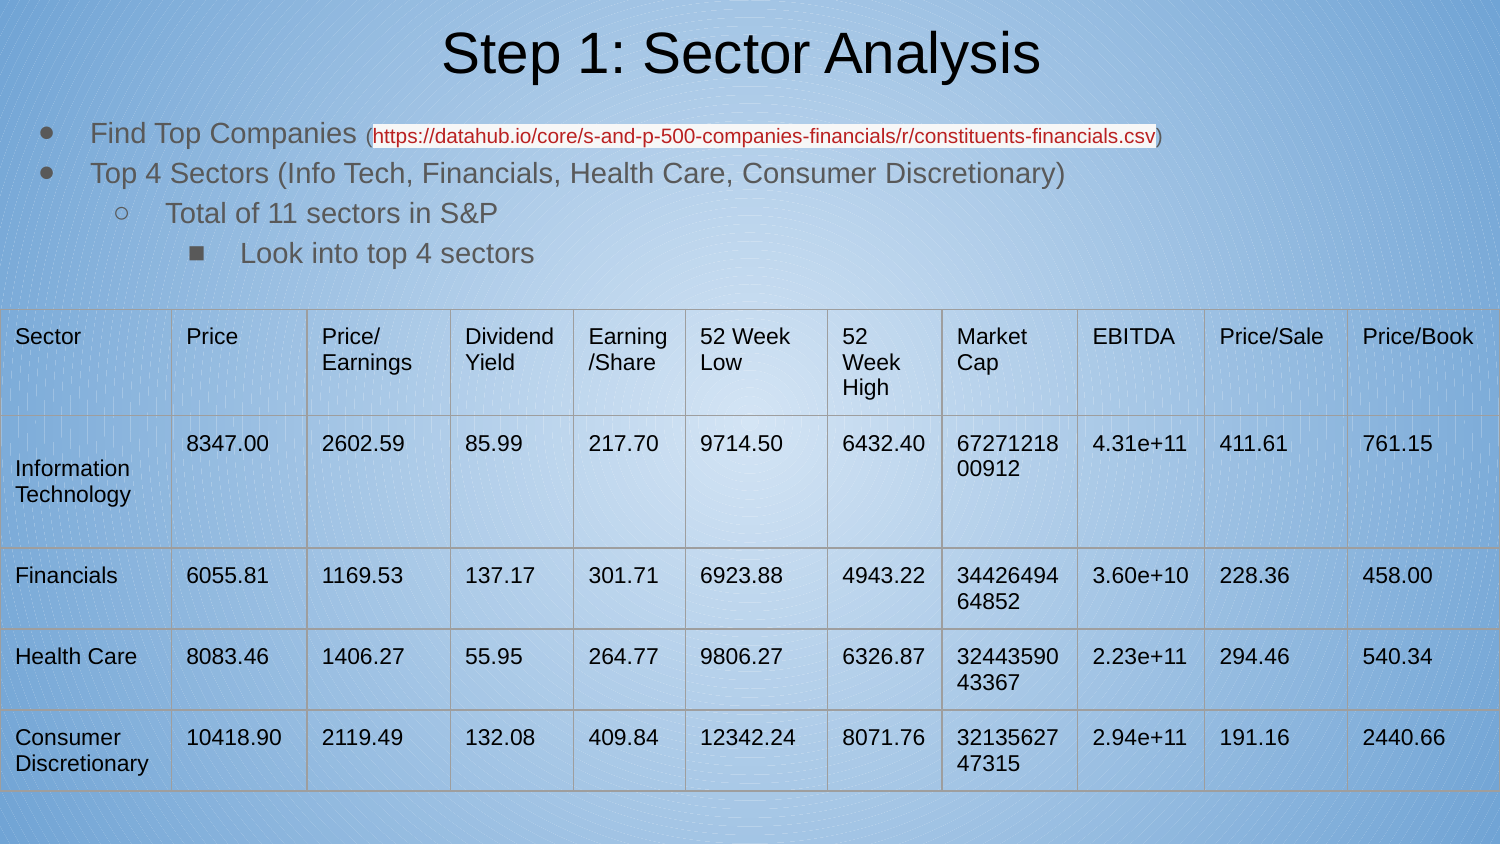

# Step 1: Sector Analysis
Find Top Companies (https://datahub.io/core/s-and-p-500-companies-financials/r/constituents-financials.csv)
Top 4 Sectors (Info Tech, Financials, Health Care, Consumer Discretionary)
Total of 11 sectors in S&P
Look into top 4 sectors

| Sector | Price | Price/ Earnings | Dividend Yield | Earning/Share | 52 Week Low | 52 Week High | Market Cap | EBITDA | Price/Sale | Price/Book |
| --- | --- | --- | --- | --- | --- | --- | --- | --- | --- | --- |
| Information Technology | 8347.00 | 2602.59 | 85.99 | 217.70 | 9714.50 | 6432.40 | 6727121800912 | 4.31e+11 | 411.61 | 761.15 |
| Financials | 6055.81 | 1169.53 | 137.17 | 301.71 | 6923.88 | 4943.22 | 3442649464852 | 3.60e+10 | 228.36 | 458.00 |
| Health Care | 8083.46 | 1406.27 | 55.95 | 264.77 | 9806.27 | 6326.87 | 3244359043367 | 2.23e+11 | 294.46 | 540.34 |
| Consumer Discretionary | 10418.90 | 2119.49 | 132.08 | 409.84 | 12342.24 | 8071.76 | 3213562747315 | 2.94e+11 | 191.16 | 2440.66 |